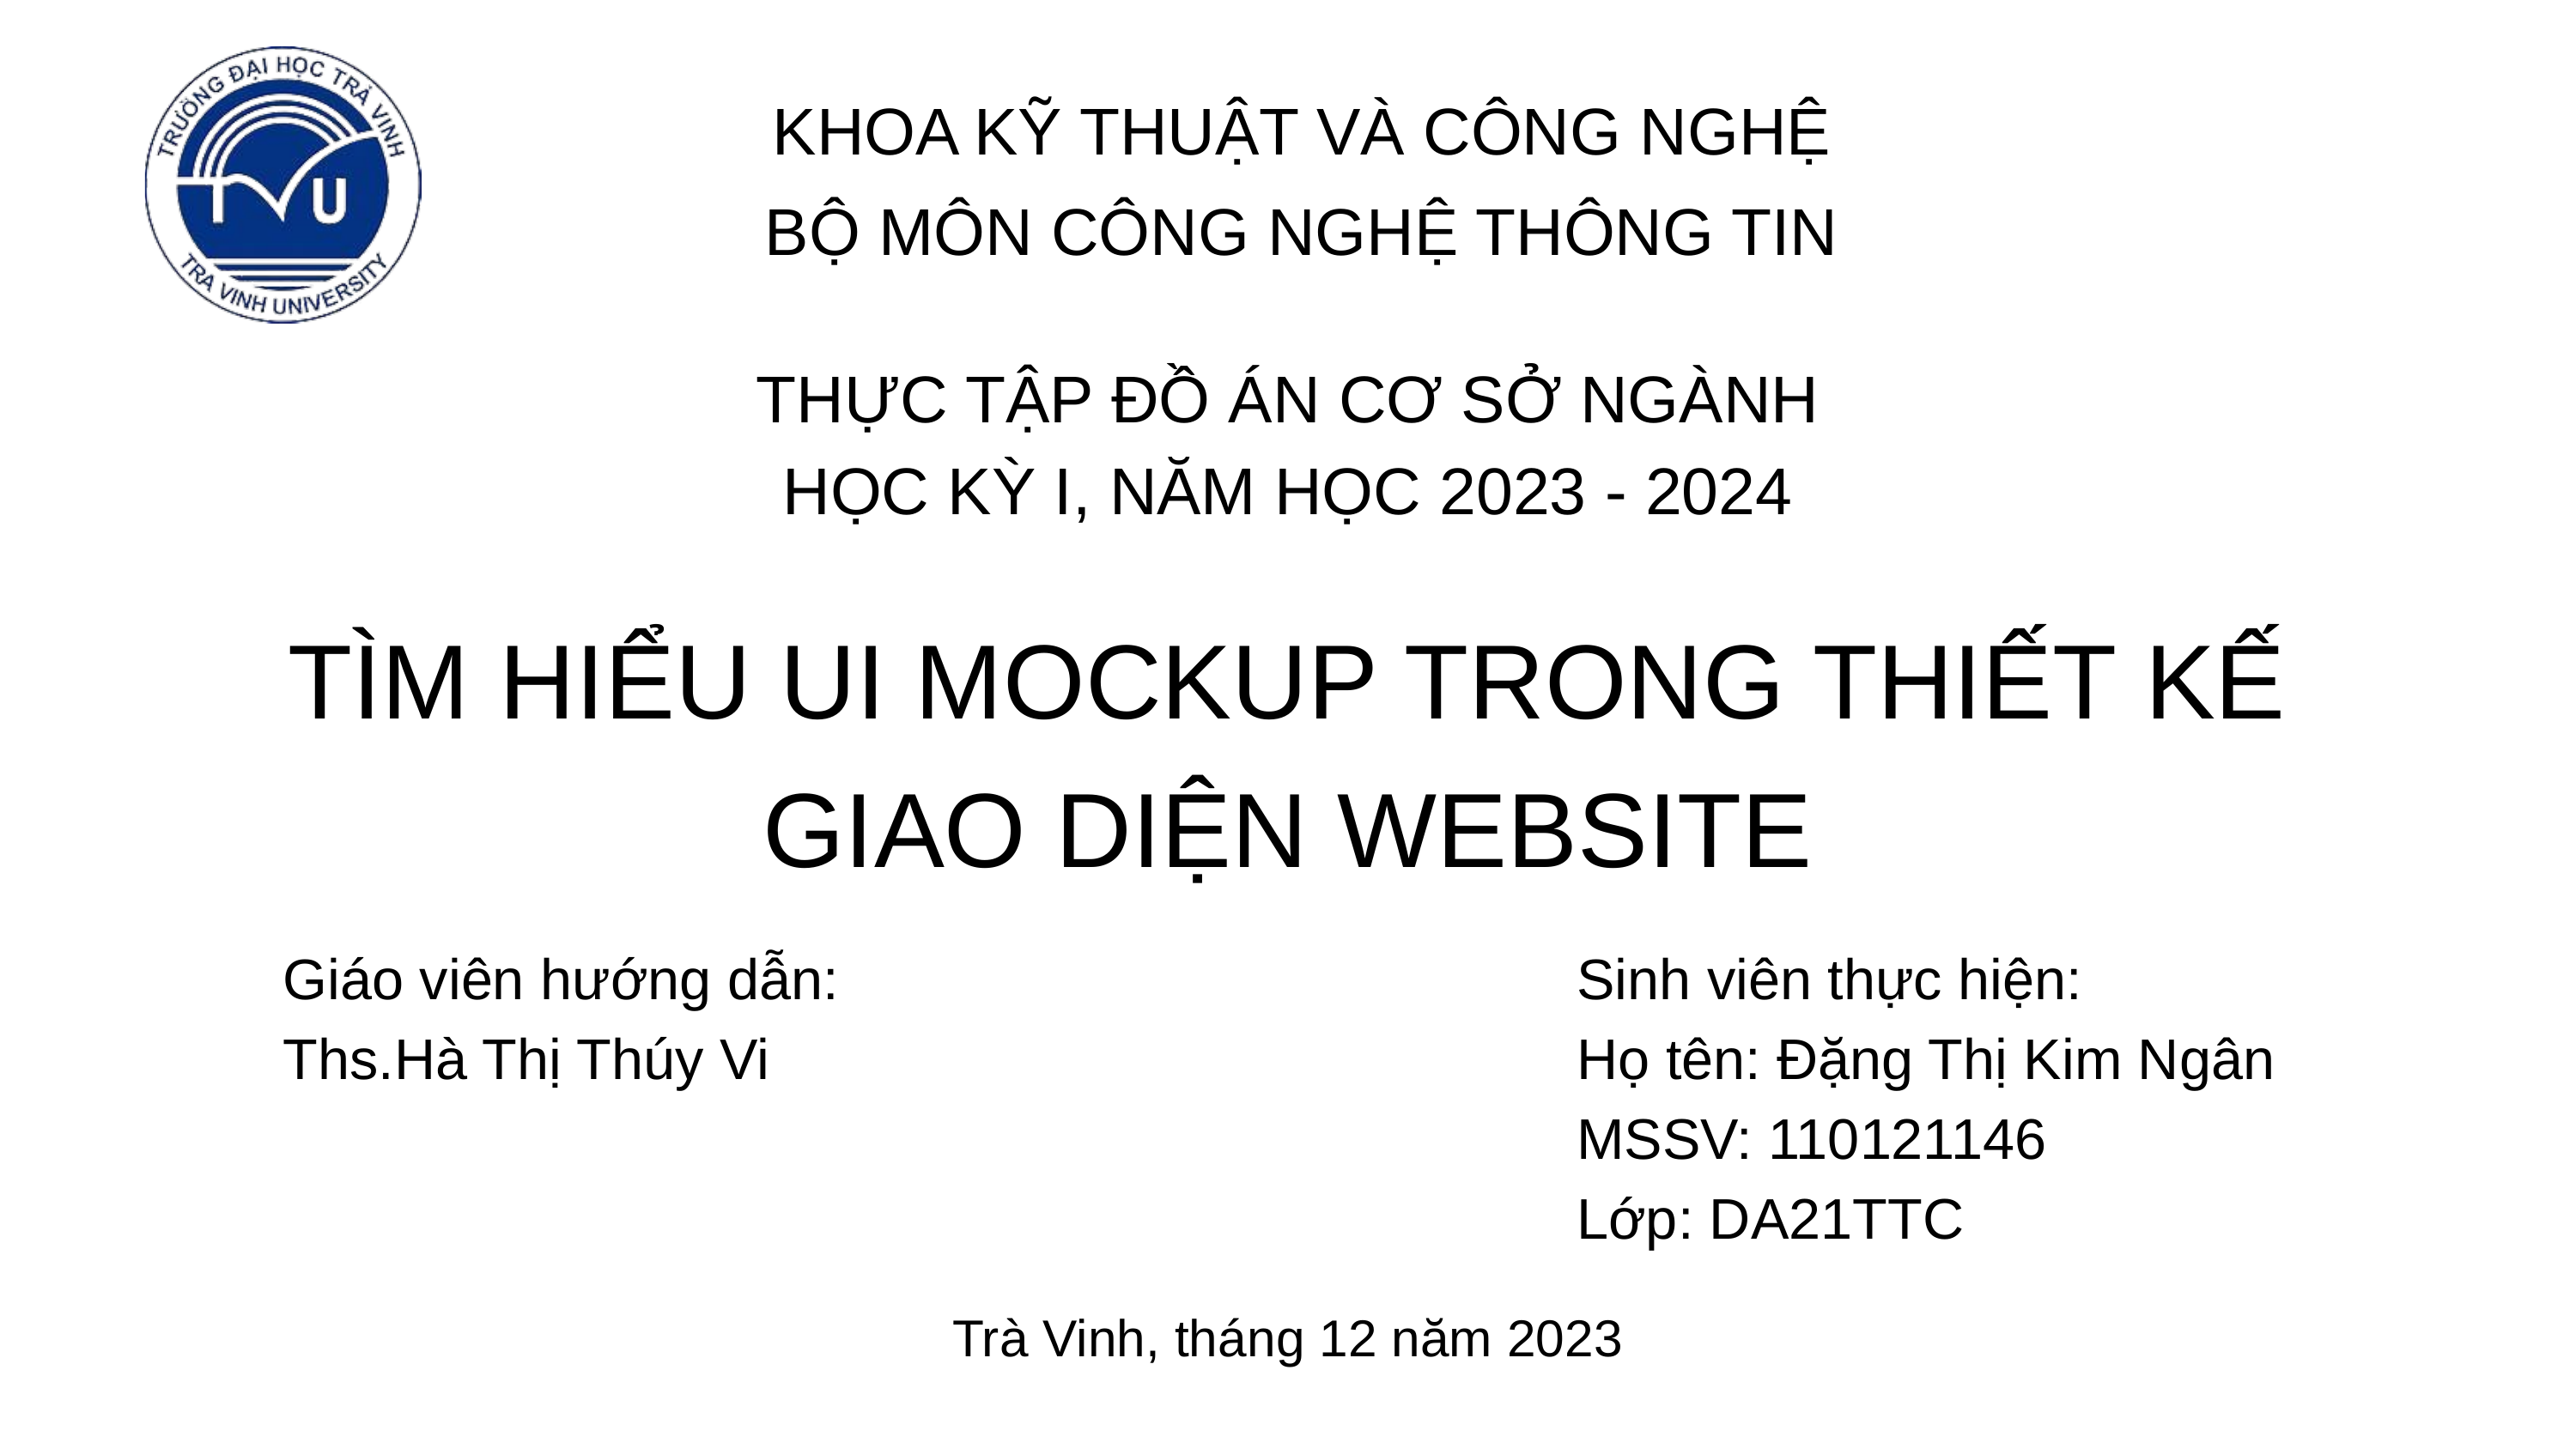

KHOA KỸ THUẬT VÀ CÔNG NGHỆ
BỘ MÔN CÔNG NGHỆ THÔNG TIN
THỰC TẬP ĐỒ ÁN CƠ SỞ NGÀNH
HỌC KỲ I, NĂM HỌC 2023 - 2024
TÌM HIỂU UI MOCKUP TRONG THIẾT KẾ GIAO DIỆN WEBSITE
Giáo viên hướng dẫn:
Ths.Hà Thị Thúy Vi
Sinh viên thực hiện:
Họ tên: Đặng Thị Kim Ngân
MSSV: 110121146
Lớp: DA21TTC

Trà Vinh, tháng 12 năm 2023